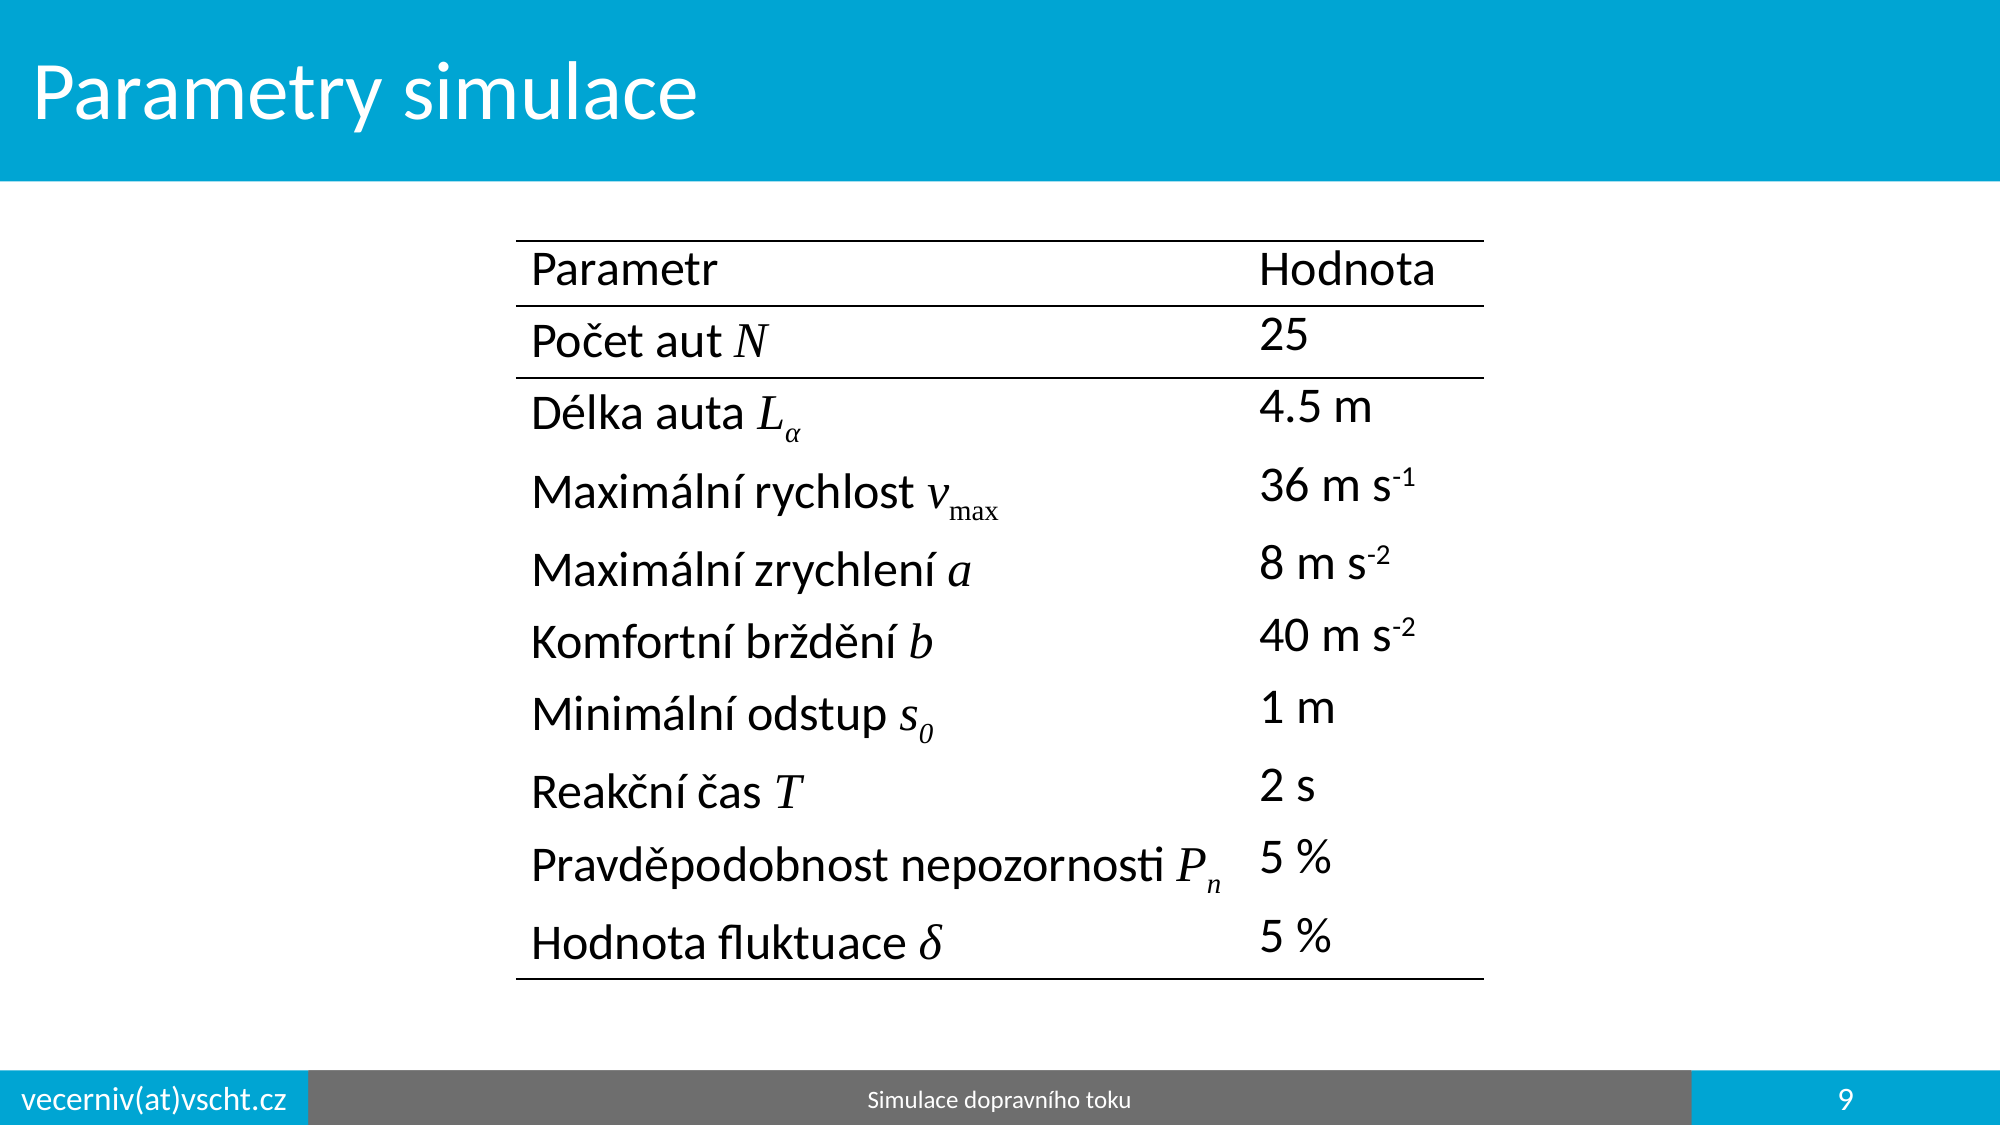

Parametry simulace

| Parametr | Hodnota |
| --- | --- |
| Počet aut N | 25 |
| Délka auta Lα | 4.5 m |
| Maximální rychlost vmax | 36 m s-1 |
| Maximální zrychlení a | 8 m s-2 |
| Komfortní brždění b | 40 m s-2 |
| Minimální odstup s0 | 1 m |
| Reakční čas T | 2 s |
| Pravděpodobnost nepozornosti Pn | 5 % |
| Hodnota fluktuace δ | 5 % |
vecerniv(at)vscht.cz
SNA 2023 - Improving computational efficiency of contact solution in fully resolved CFD-DEM simulations with arbitrarily-shaped solids
Simulace dopravního toku
9
email
kubickovl@vscht.cz